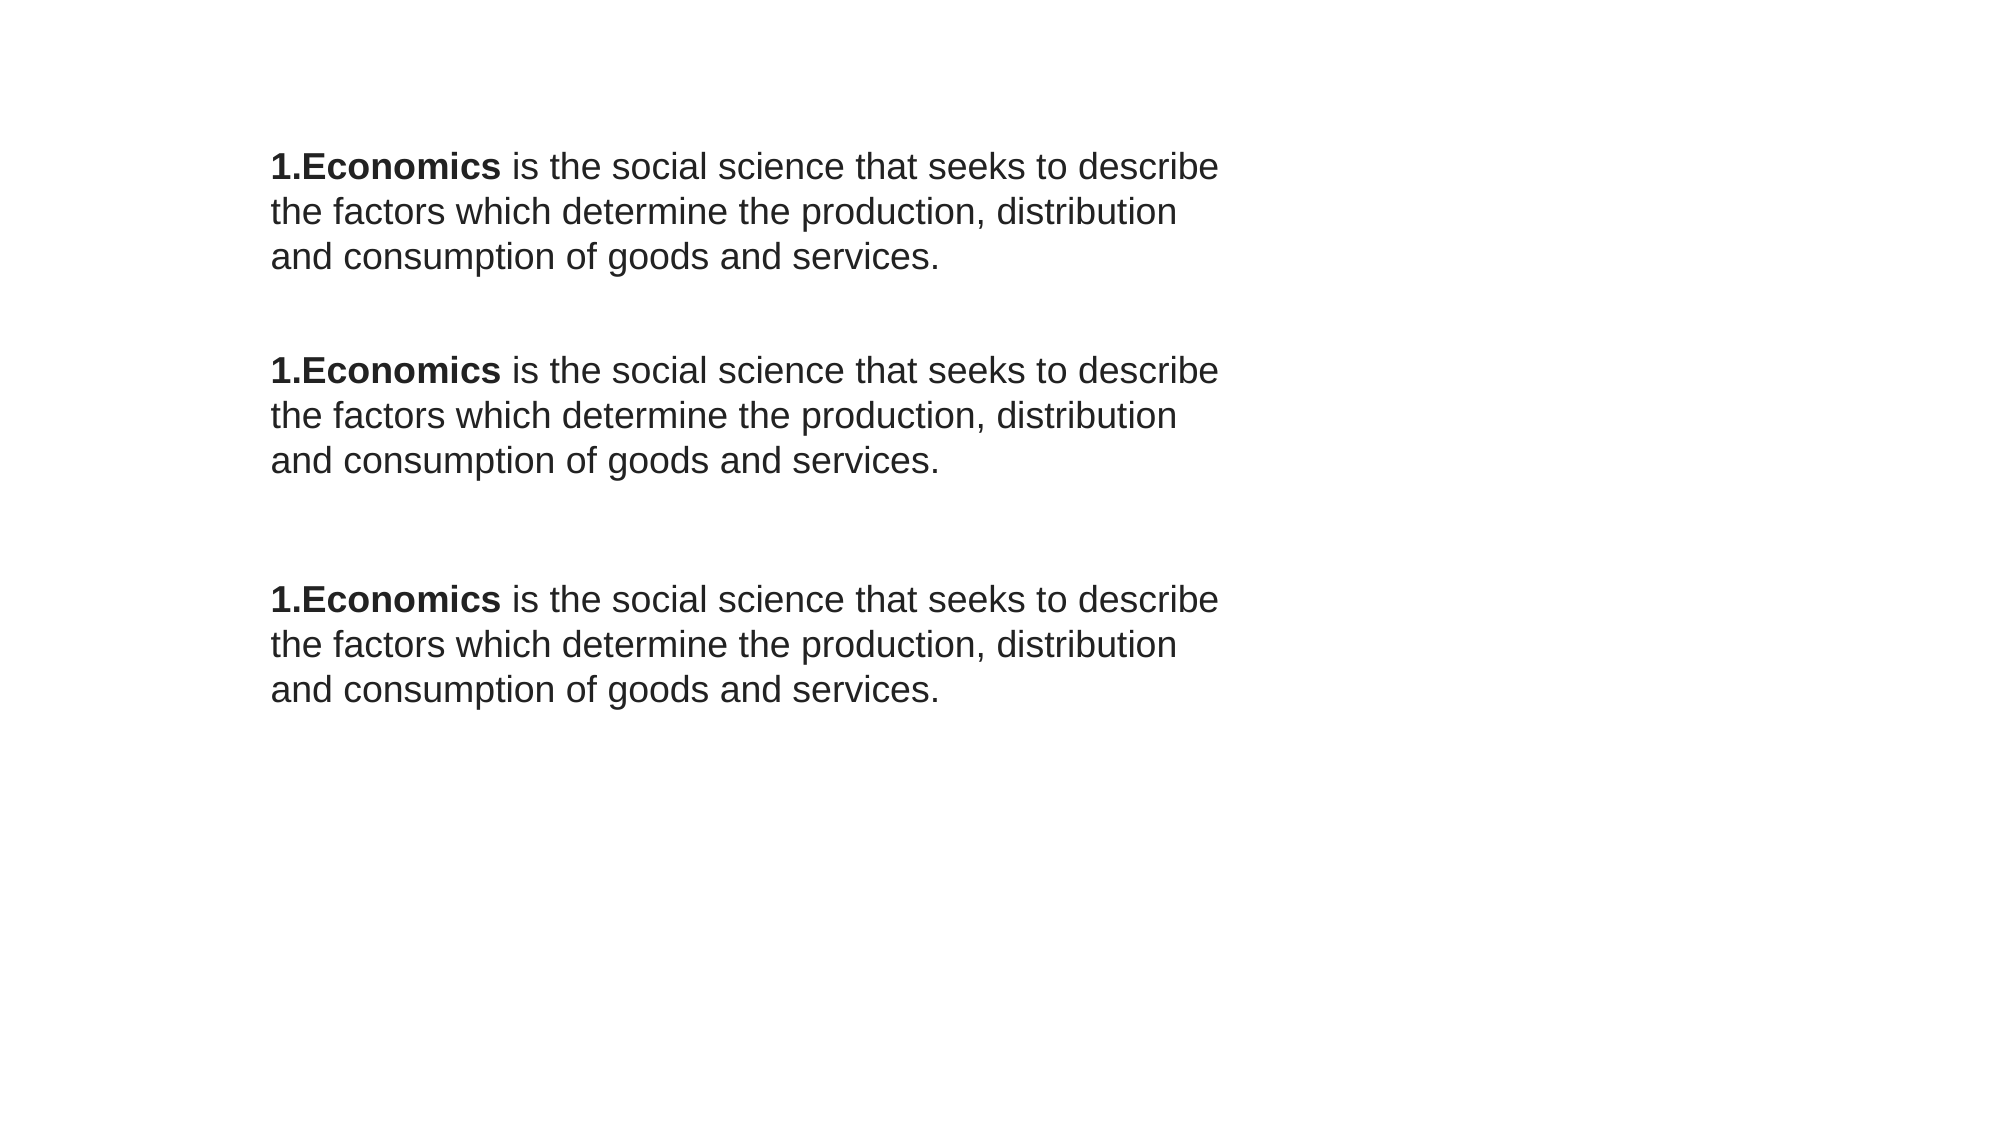

Economics is the social science that seeks to describe the factors which determine the production, distribution and consumption of goods and services.
Economics is the social science that seeks to describe the factors which determine the production, distribution and consumption of goods and services.
Economics is the social science that seeks to describe the factors which determine the production, distribution and consumption of goods and services.